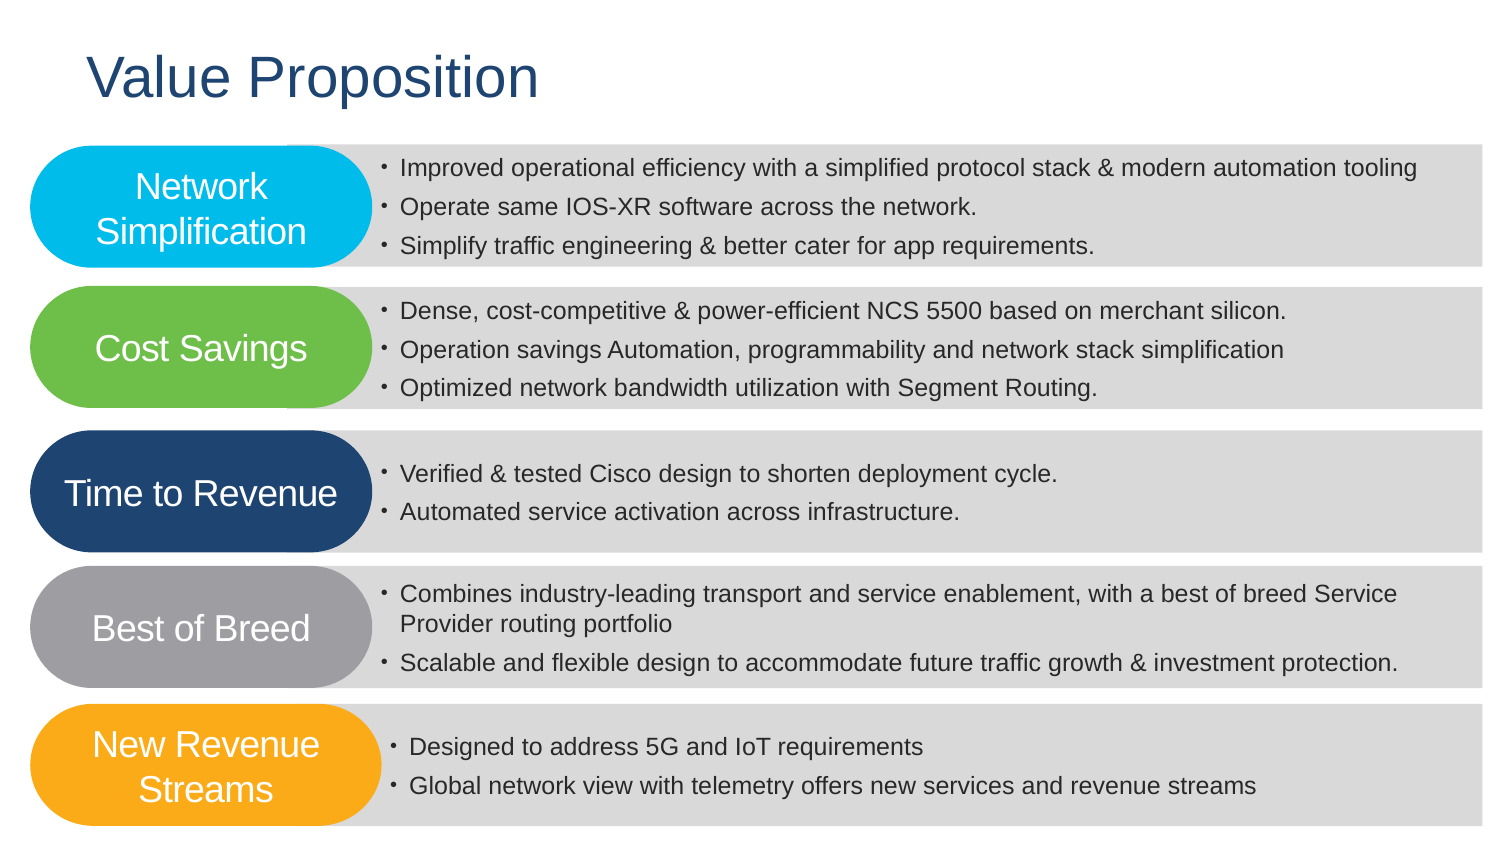

# Value Proposition
Improved operational efficiency with a simplified protocol stack & modern automation tooling
Operate same IOS-XR software across the network.
Simplify traffic engineering & better cater for app requirements.
Network Simplification
Cost Savings
Dense, cost-competitive & power-efficient NCS 5500 based on merchant silicon.
Operation savings Automation, programmability and network stack simplification
Optimized network bandwidth utilization with Segment Routing.
Time to Revenue

Verified & tested Cisco design to shorten deployment cycle.
Automated service activation across infrastructure.

Best of Breed
Combines industry-leading transport and service enablement, with a best of breed Service Provider routing portfolio
Scalable and flexible design to accommodate future traffic growth & investment protection.
New Revenue Streams
Designed to address 5G and IoT requirements
Global network view with telemetry offers new services and revenue streams